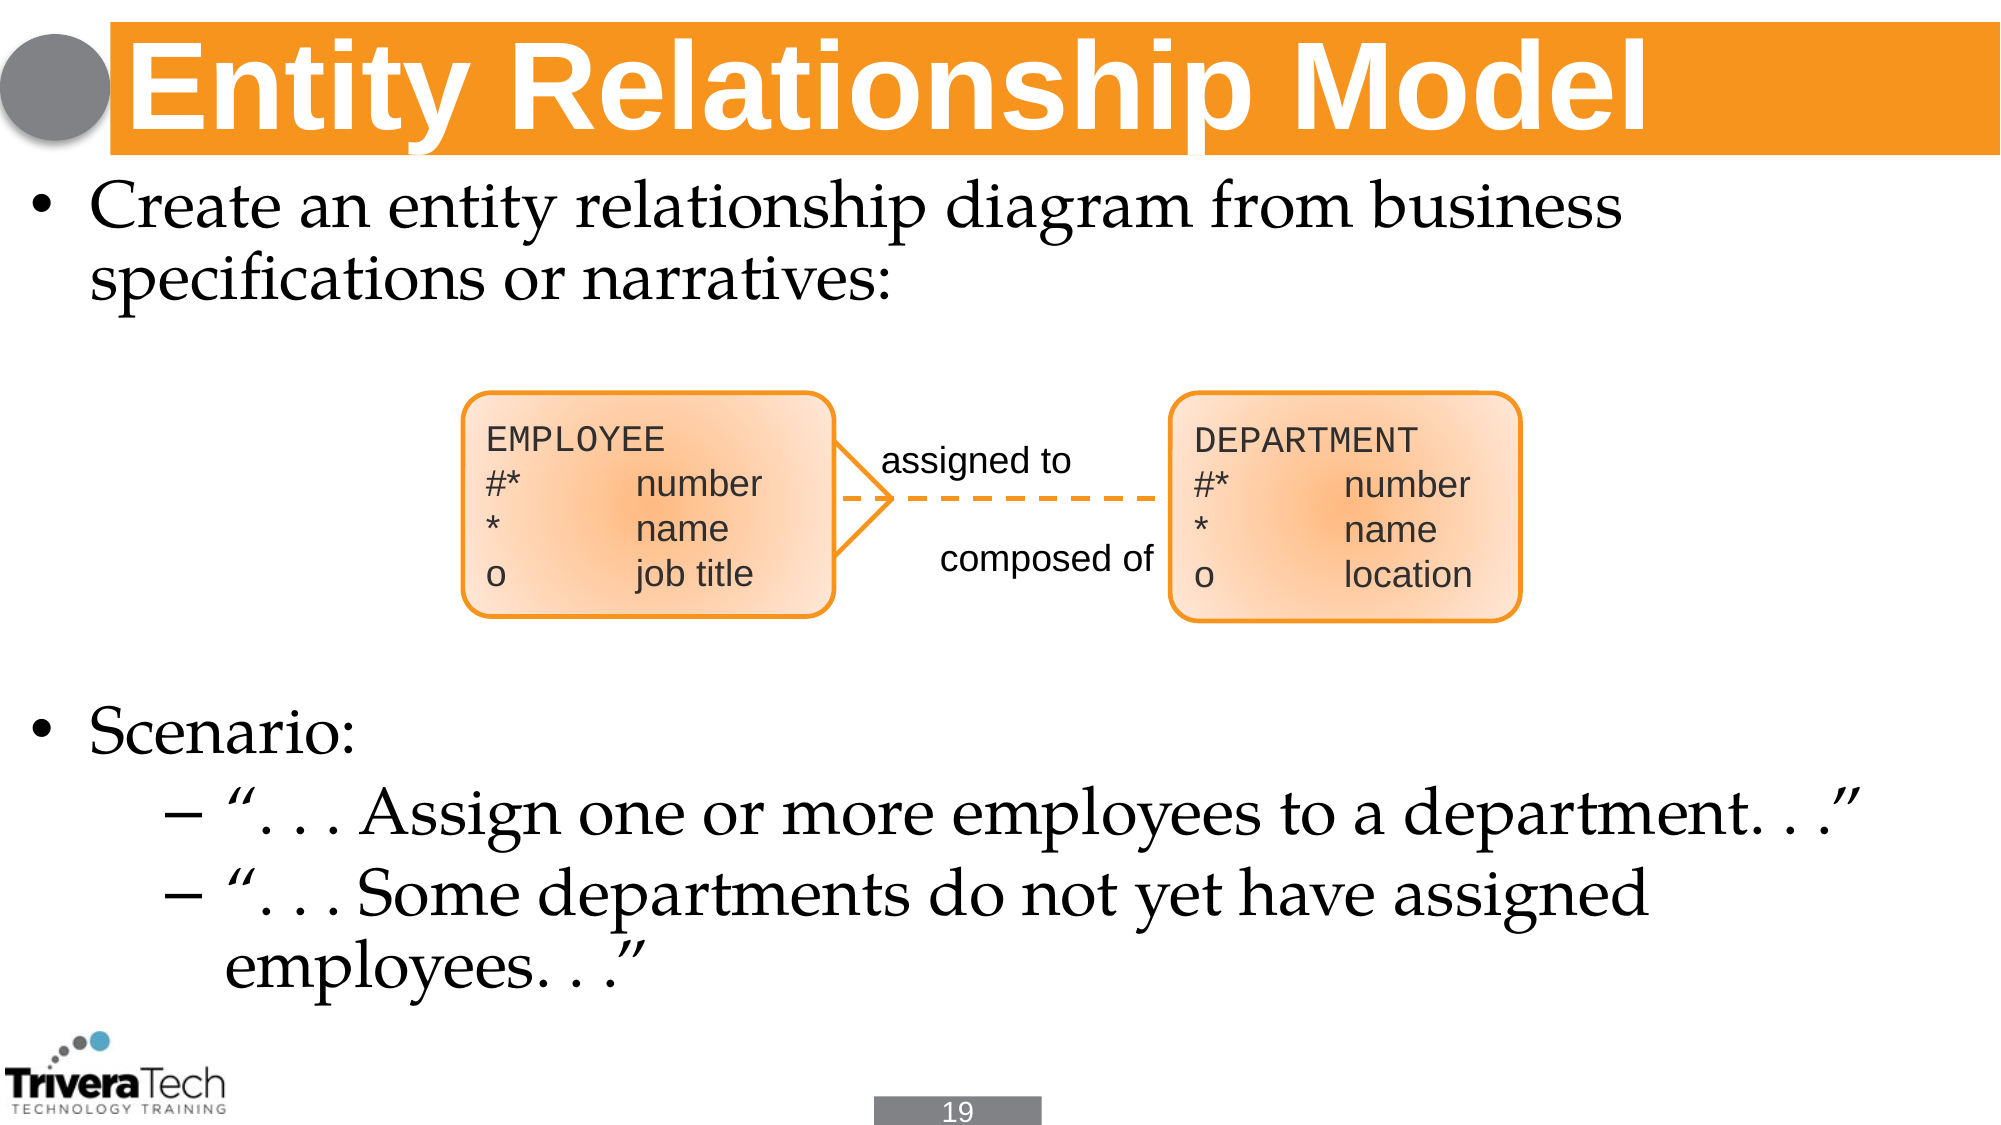

# Entity Relationship Model
Create an entity relationship diagram from business specifications or narratives:

Scenario:
“. . . Assign one or more employees to a department. . .”
“. . . Some departments do not yet have assigned employees. . .”

DEPARTMENT
#* 	number
*	name
o	location
EMPLOYEE
#* 	number
*	name
o	job title

assigned to

composed of
19